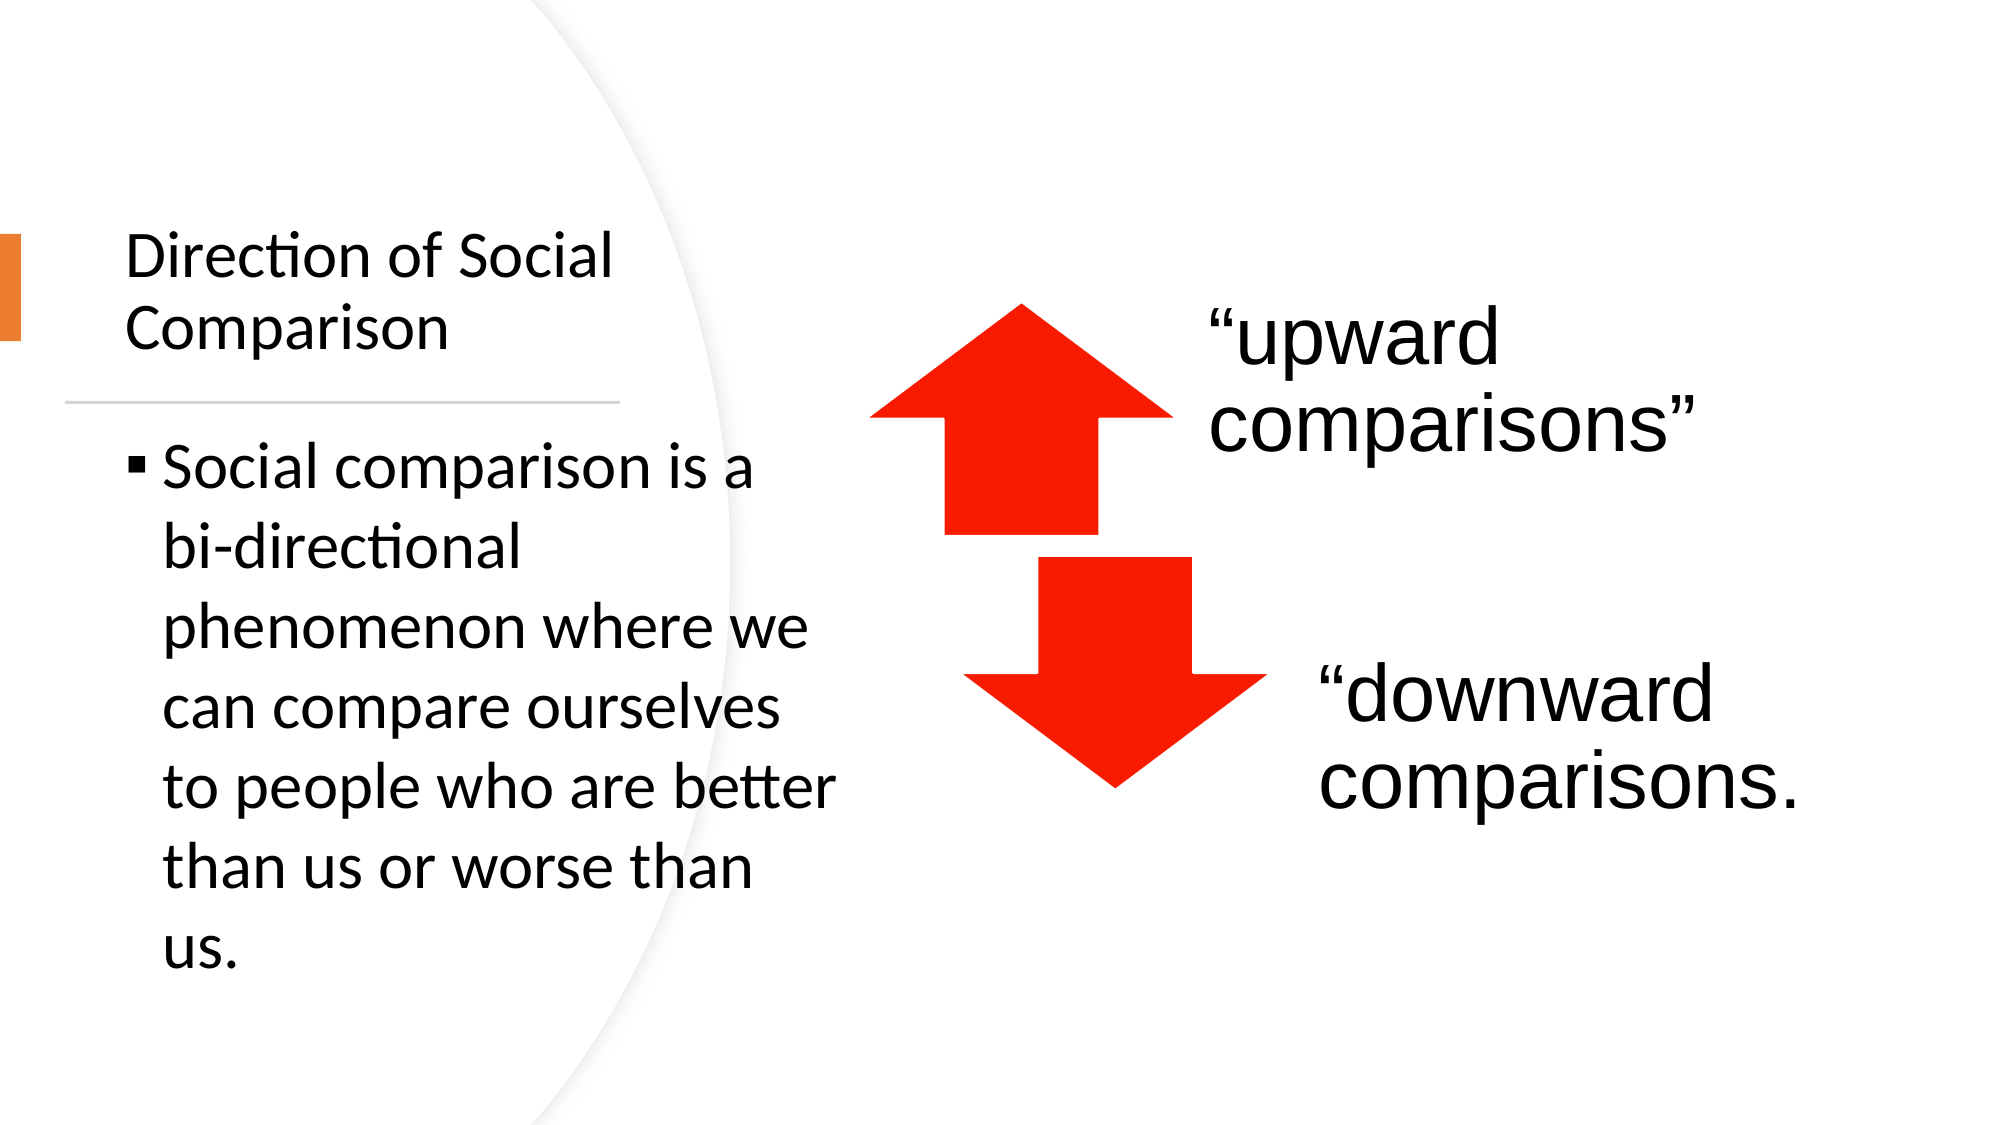

# Direction of Social Comparison

“upward comparisons”

“downward comparisons.

Social comparison is a bi-directional phenomenon where we can compare ourselves to people who are better than us or worse than us.